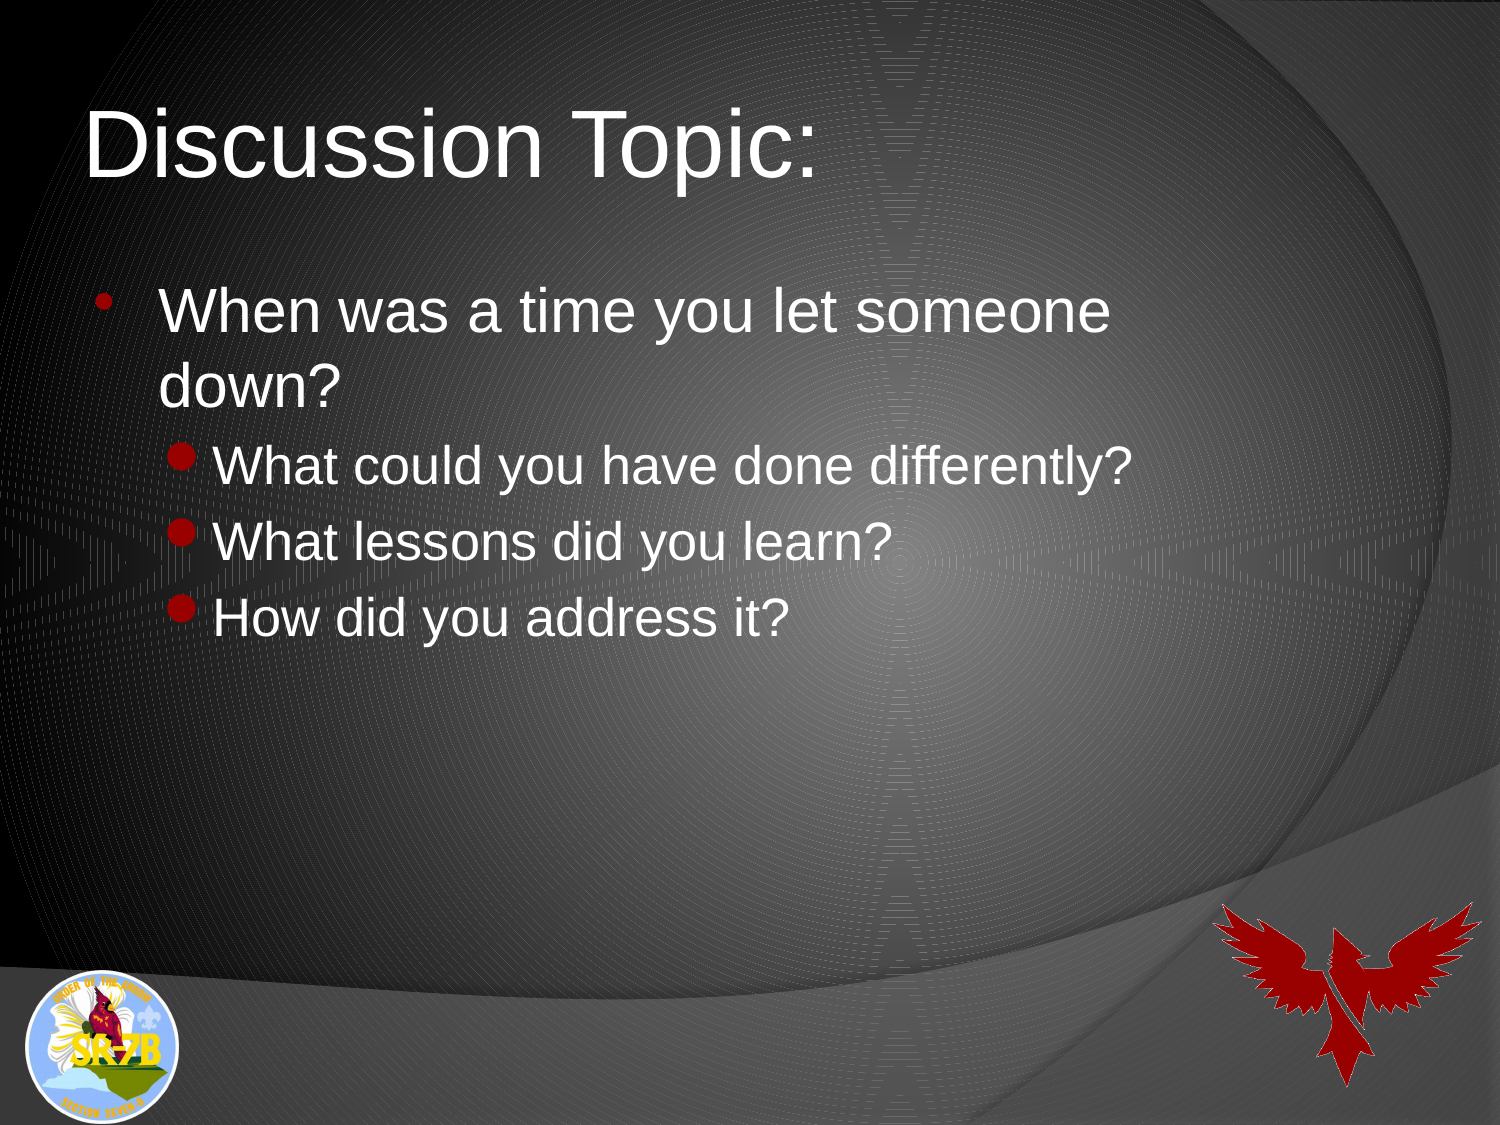

# Discussion Topic:
When was a time you let someone down?
What could you have done differently?
What lessons did you learn?
How did you address it?